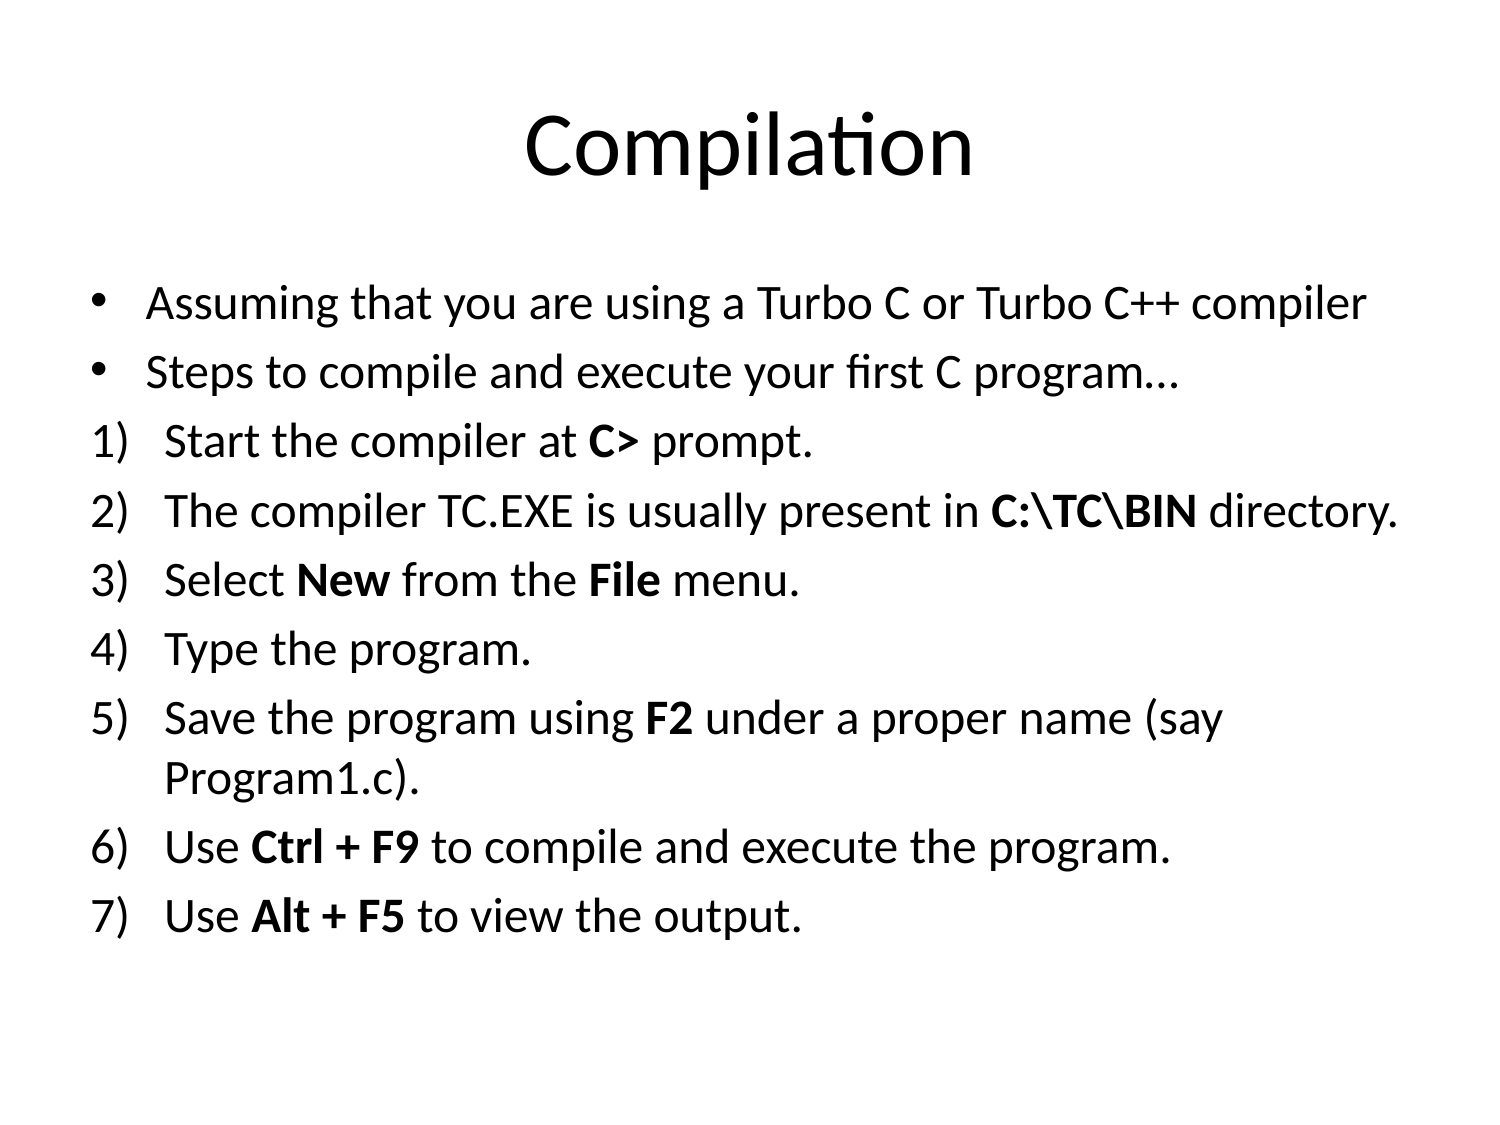

# Compilation
Assuming that you are using a Turbo C or Turbo C++ compiler
Steps to compile and execute your first C program…
Start the compiler at C> prompt.
The compiler TC.EXE is usually present in C:\TC\BIN directory.
Select New from the File menu.
Type the program.
Save the program using F2 under a proper name (say Program1.c).
Use Ctrl + F9 to compile and execute the program.
Use Alt + F5 to view the output.